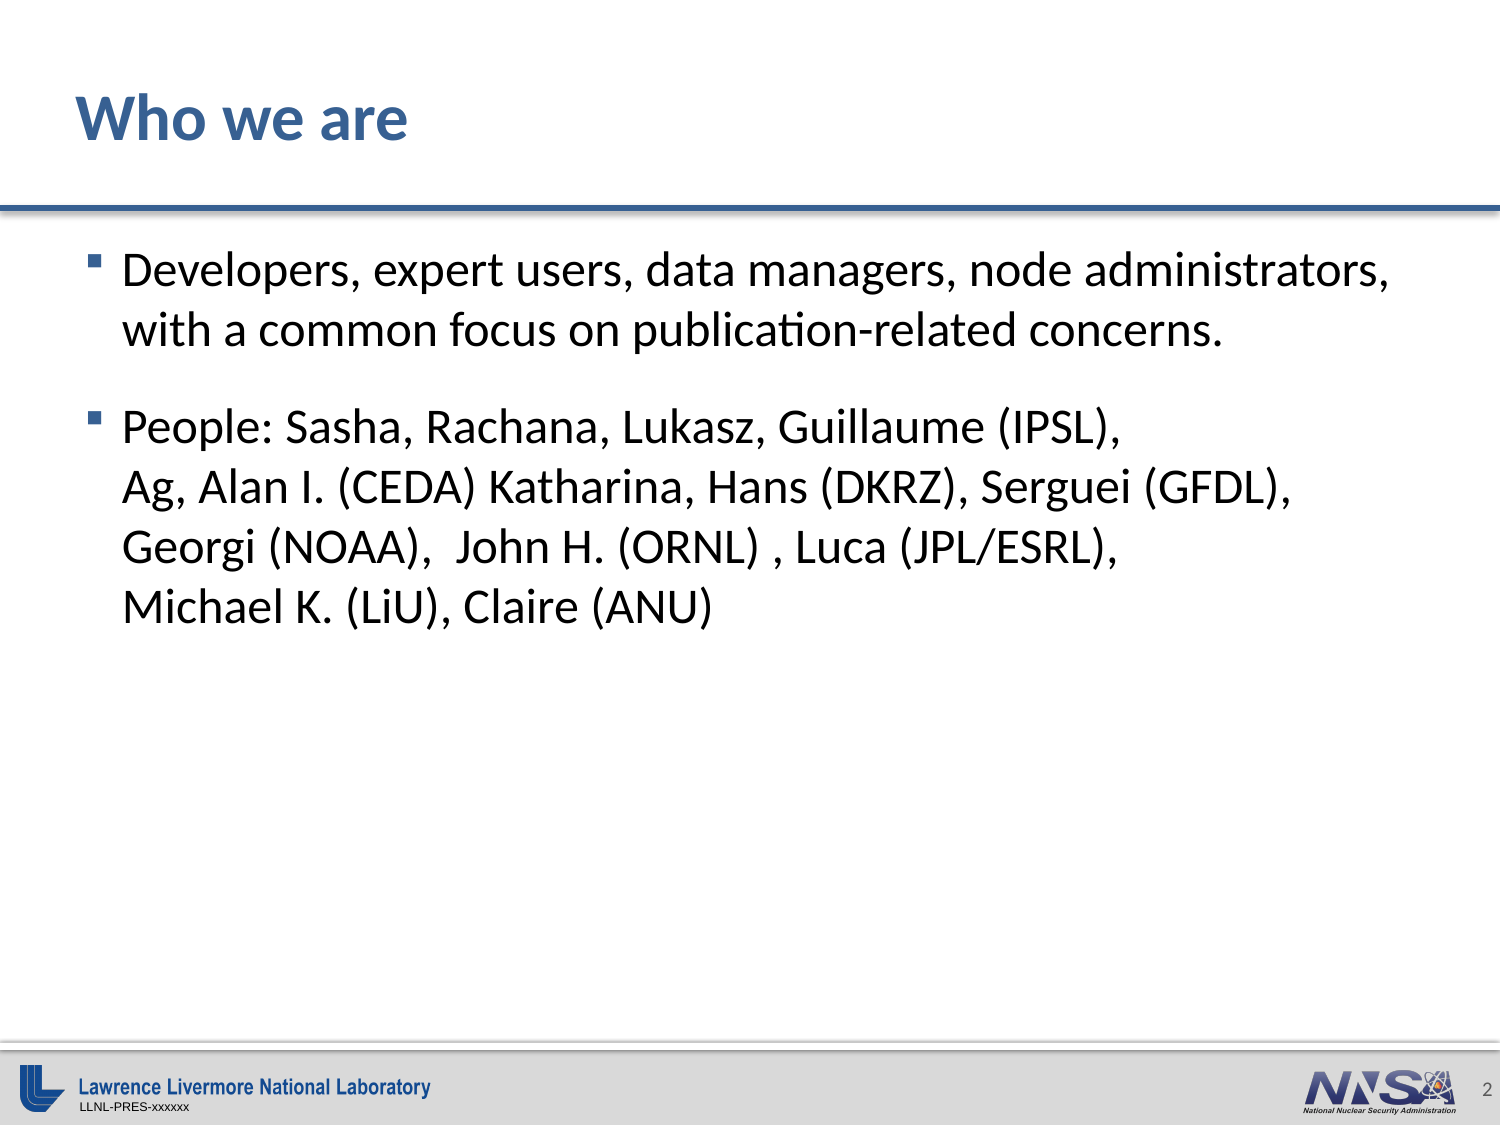

# Who we are
Developers, expert users, data managers, node administrators, with a common focus on publication-related concerns.
People: Sasha, Rachana, Lukasz, Guillaume (IPSL),
Ag, Alan I. (CEDA) Katharina, Hans (DKRZ), Serguei (GFDL), Georgi (NOAA),  John H. (ORNL) , Luca (JPL/ESRL),
Michael K. (LiU), Claire (ANU)